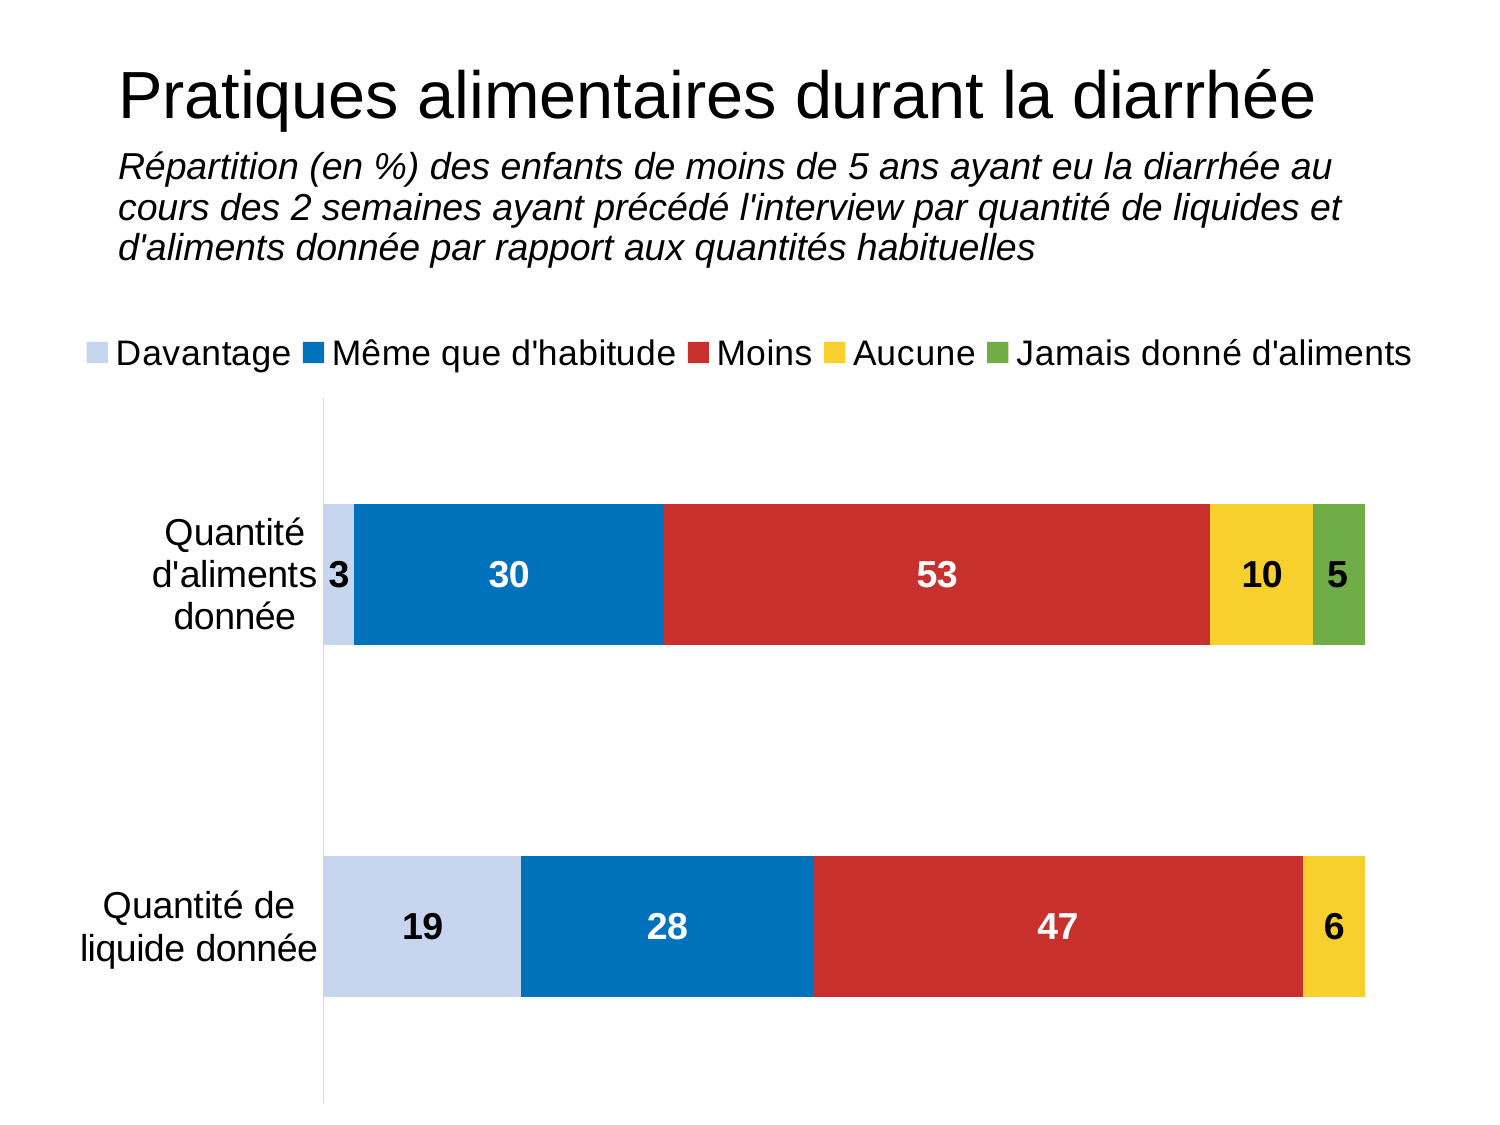

# Pratiques alimentaires durant la diarrhée
Répartition (en %) des enfants de moins de 5 ans ayant eu la diarrhée au cours des 2 semaines ayant précédé l'interview par quantité de liquides et d'aliments donnée par rapport aux quantités habituelles

### Chart

| Category | Davantage | Même que d'habitude | Moins | Aucune | Jamais donné d'aliments |
|---|---|---|---|---|---|
| Quantité de liquide donnée | 19.0 | 28.0 | 47.0 | 6.0 | 0.0 |
| Quantité d'aliments donnée | 3.0 | 30.0 | 53.0 | 10.0 | 5.0 |